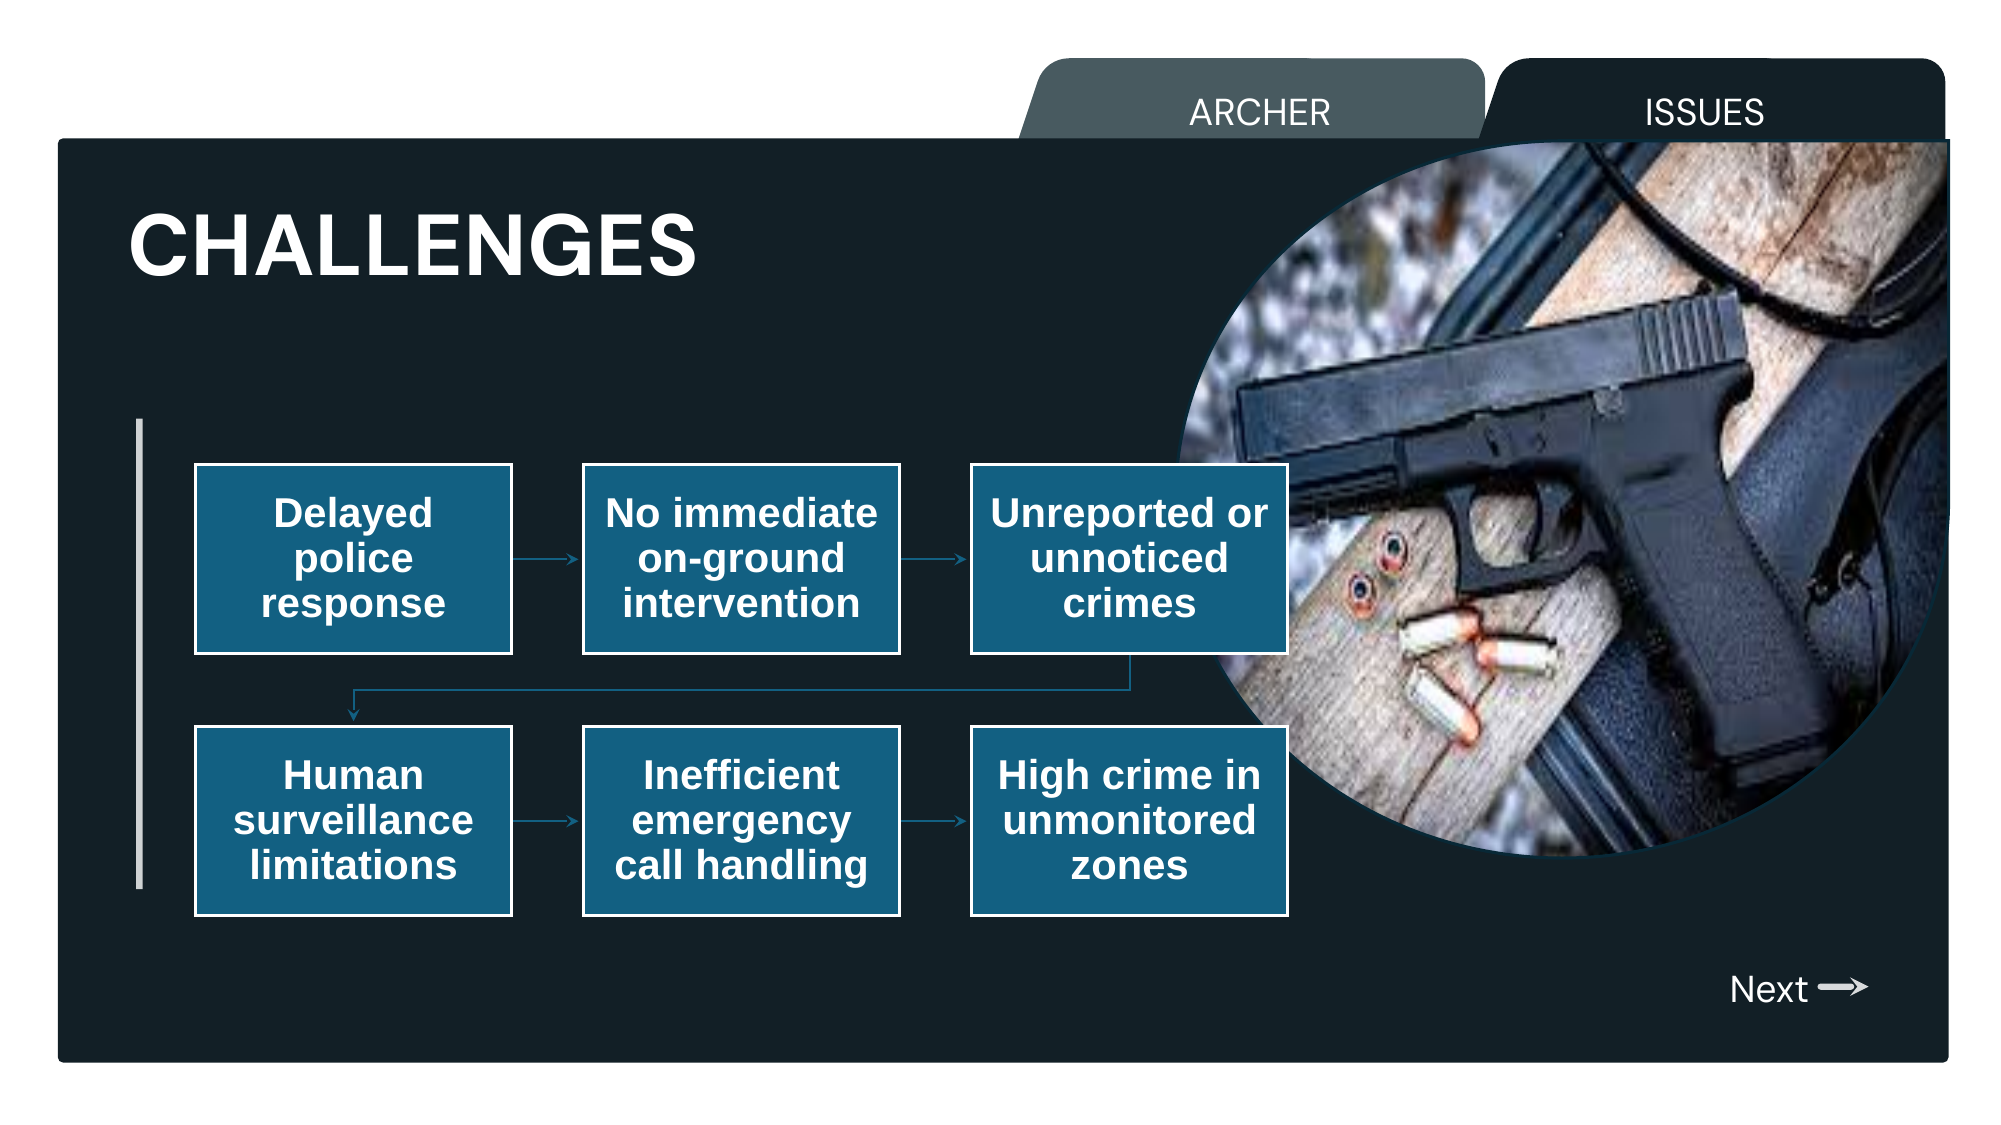

ARCHER
ISSUES

CHALLENGES

Delayed police response

No immediate on-ground intervention

Unreported or unnoticed crimes

Human surveillance limitations

Inefficient emergency call handling

High crime in unmonitored zones

Next